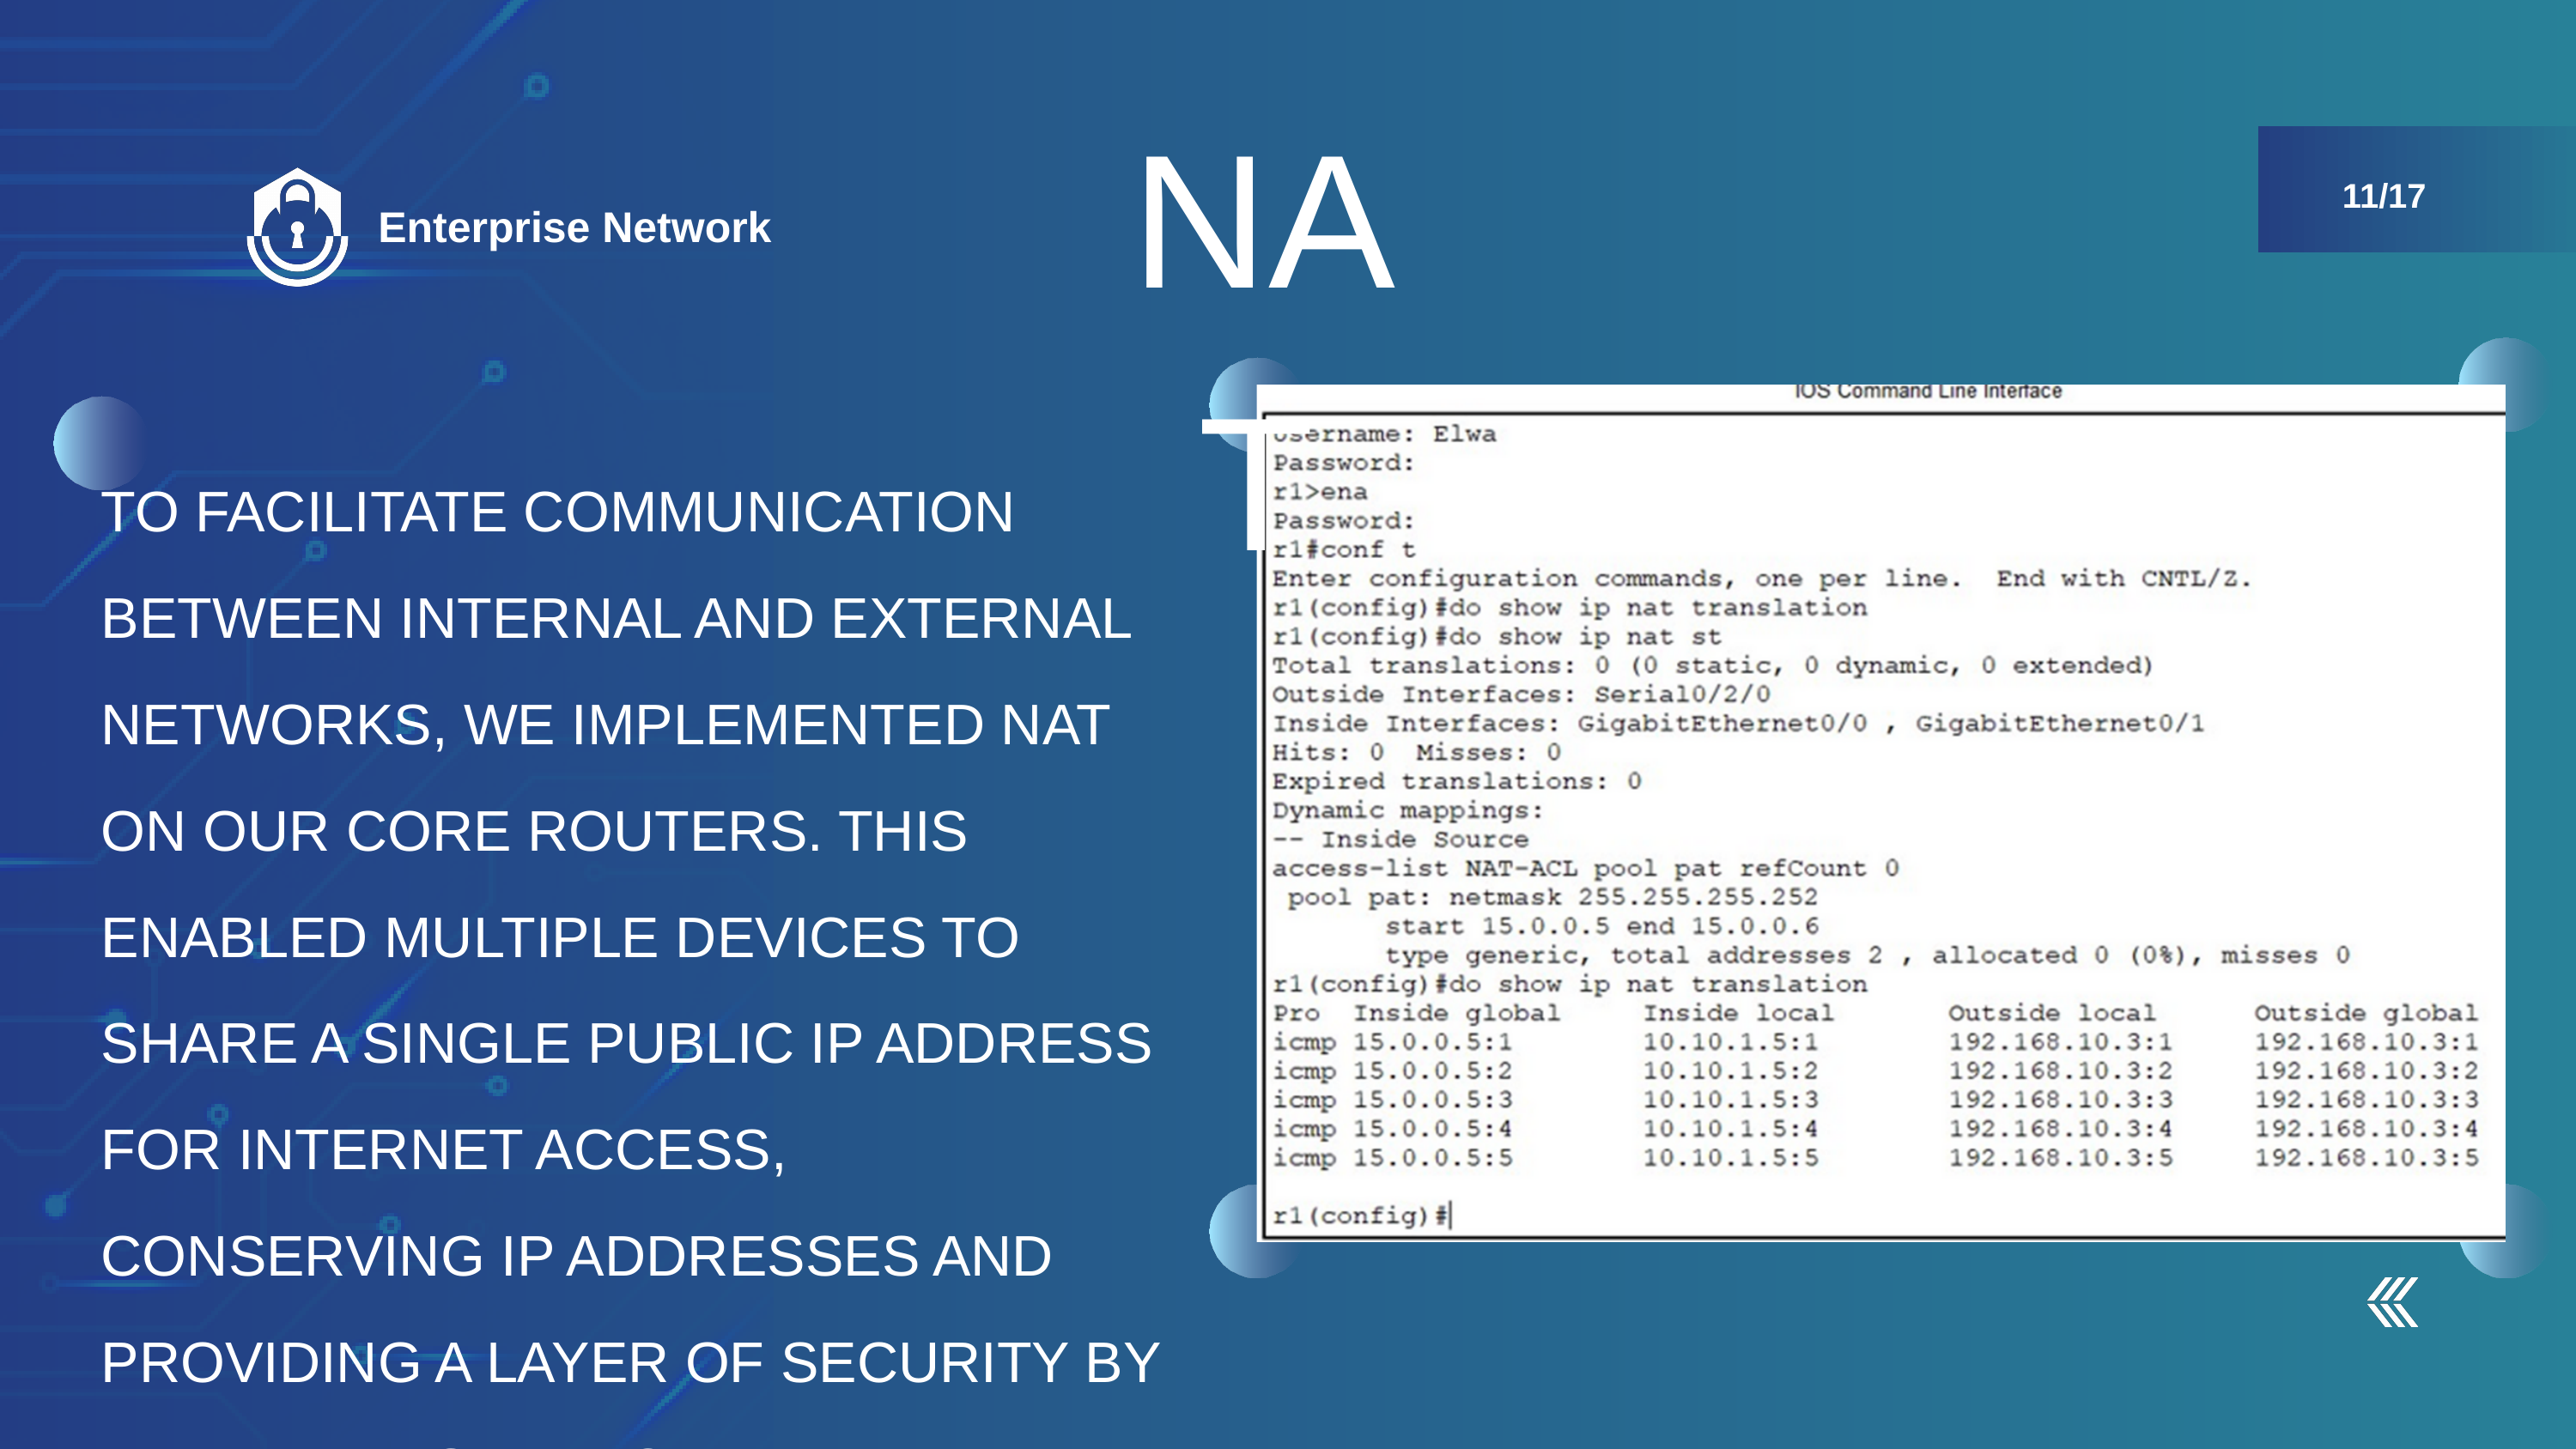

NAT

11/17
Enterprise Network

TO FACILITATE COMMUNICATION BETWEEN INTERNAL AND EXTERNAL NETWORKS, WE IMPLEMENTED NAT ON OUR CORE ROUTERS. THIS ENABLED MULTIPLE DEVICES TO SHARE A SINGLE PUBLIC IP ADDRESS FOR INTERNET ACCESS, CONSERVING IP ADDRESSES AND PROVIDING A LAYER OF SECURITY BY PREVENTING DIRECT EXTERNAL ACCESS TO INTERNAL DEVICES